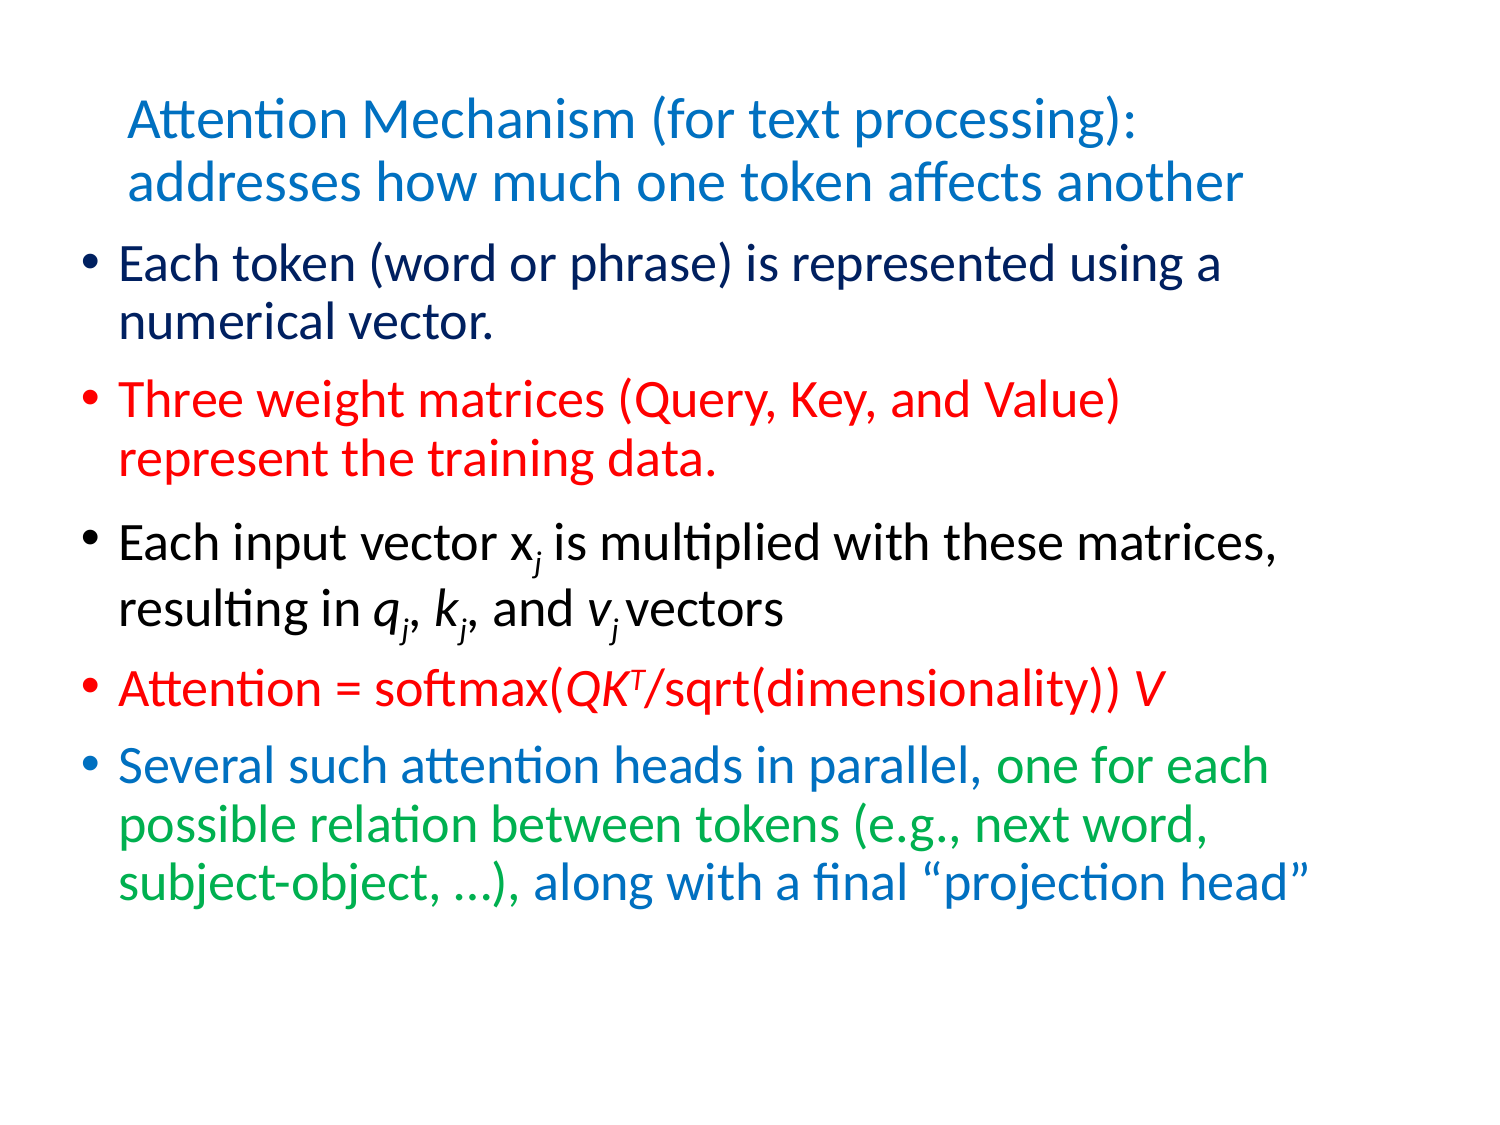

# Attention Mechanism (for text processing): addresses how much one token affects another
Each token (word or phrase) is represented using a numerical vector.
Three weight matrices (Query, Key, and Value) represent the training data.
Each input vector xj is multiplied with these matrices, resulting in qj, kj, and vj vectors
Attention = softmax(QKT/sqrt(dimensionality)) V
Several such attention heads in parallel, one for each possible relation between tokens (e.g., next word, subject-object, …), along with a final “projection head”